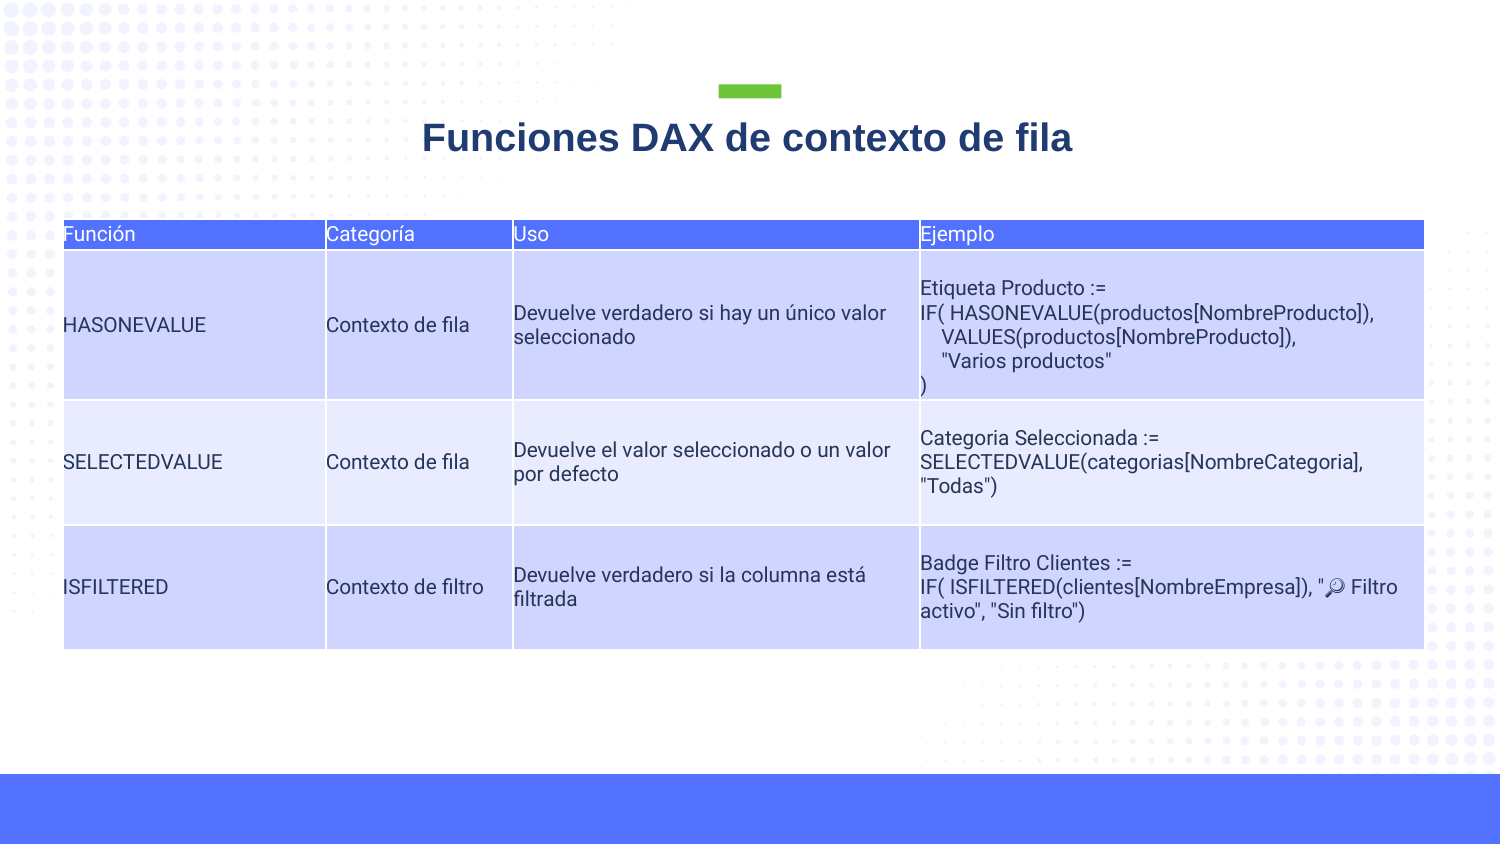

Funciones DAX de contexto de fila
| Función | Categoría | Uso | Ejemplo |
| --- | --- | --- | --- |
| HASONEVALUE | Contexto de fila | Devuelve verdadero si hay un único valor seleccionado | Etiqueta Producto := IF( HASONEVALUE(productos[NombreProducto]),     VALUES(productos[NombreProducto]),     "Varios productos" ) |
| SELECTEDVALUE | Contexto de fila | Devuelve el valor seleccionado o un valor por defecto | Categoria Seleccionada := SELECTEDVALUE(categorias[NombreCategoria], "Todas") |
| ISFILTERED | Contexto de filtro | Devuelve verdadero si la columna está filtrada | Badge Filtro Clientes := IF( ISFILTERED(clientes[NombreEmpresa]), "🔎 Filtro activo", "Sin filtro") |